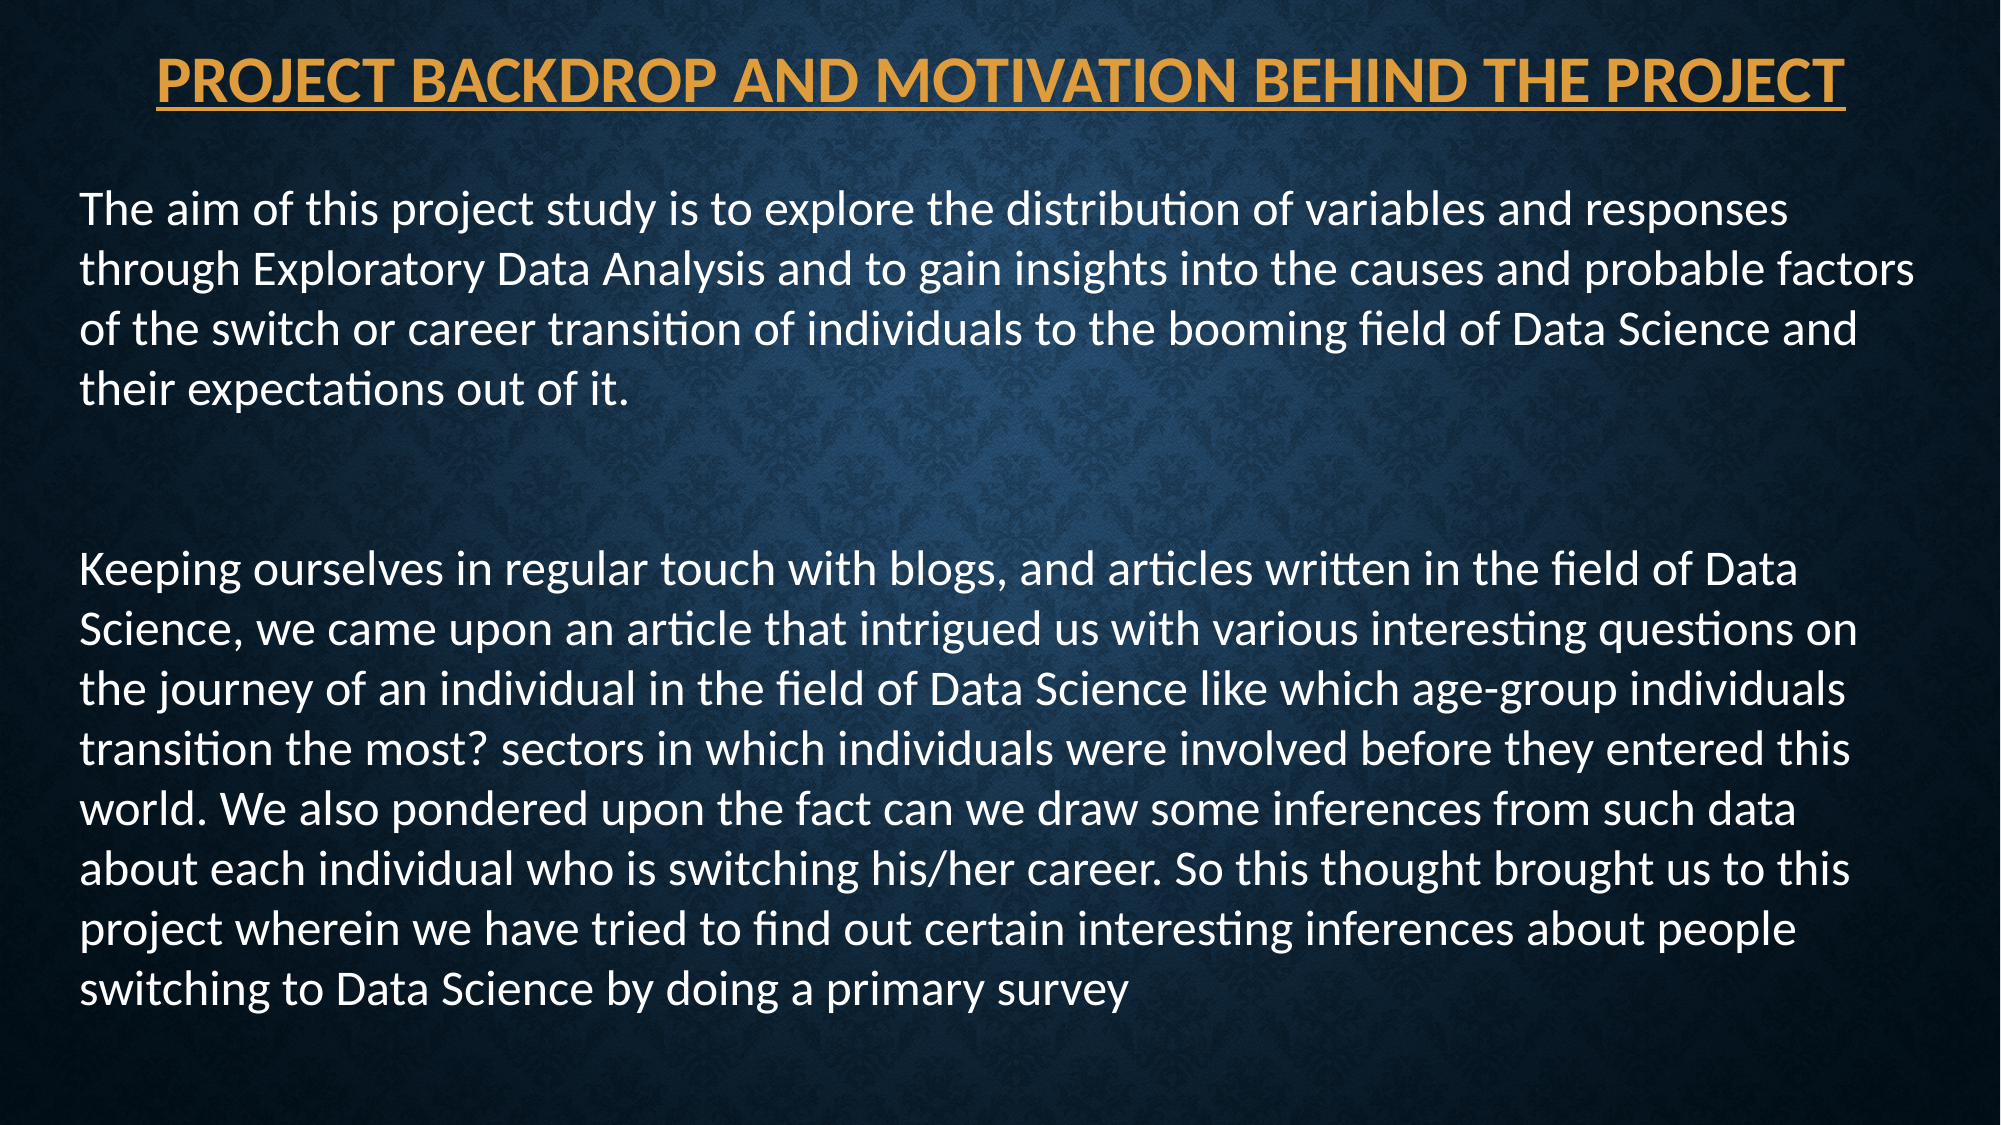

PROJECT BACKDROP AND MOTIVATION BEHIND THE PROJECT

The aim of this project study is to explore the distribution of variables and responses through Exploratory Data Analysis and to gain insights into the causes and probable factors of the switch or career transition of individuals to the booming field of Data Science and their expectations out of it.

Keeping ourselves in regular touch with blogs, and articles written in the field of Data Science, we came upon an article that intrigued us with various interesting questions on the journey of an individual in the field of Data Science like which age-group individuals transition the most? sectors in which individuals were involved before they entered this world. We also pondered upon the fact can we draw some inferences from such data about each individual who is switching his/her career. So this thought brought us to this project wherein we have tried to find out certain interesting inferences about people  switching to Data Science by doing a primary survey